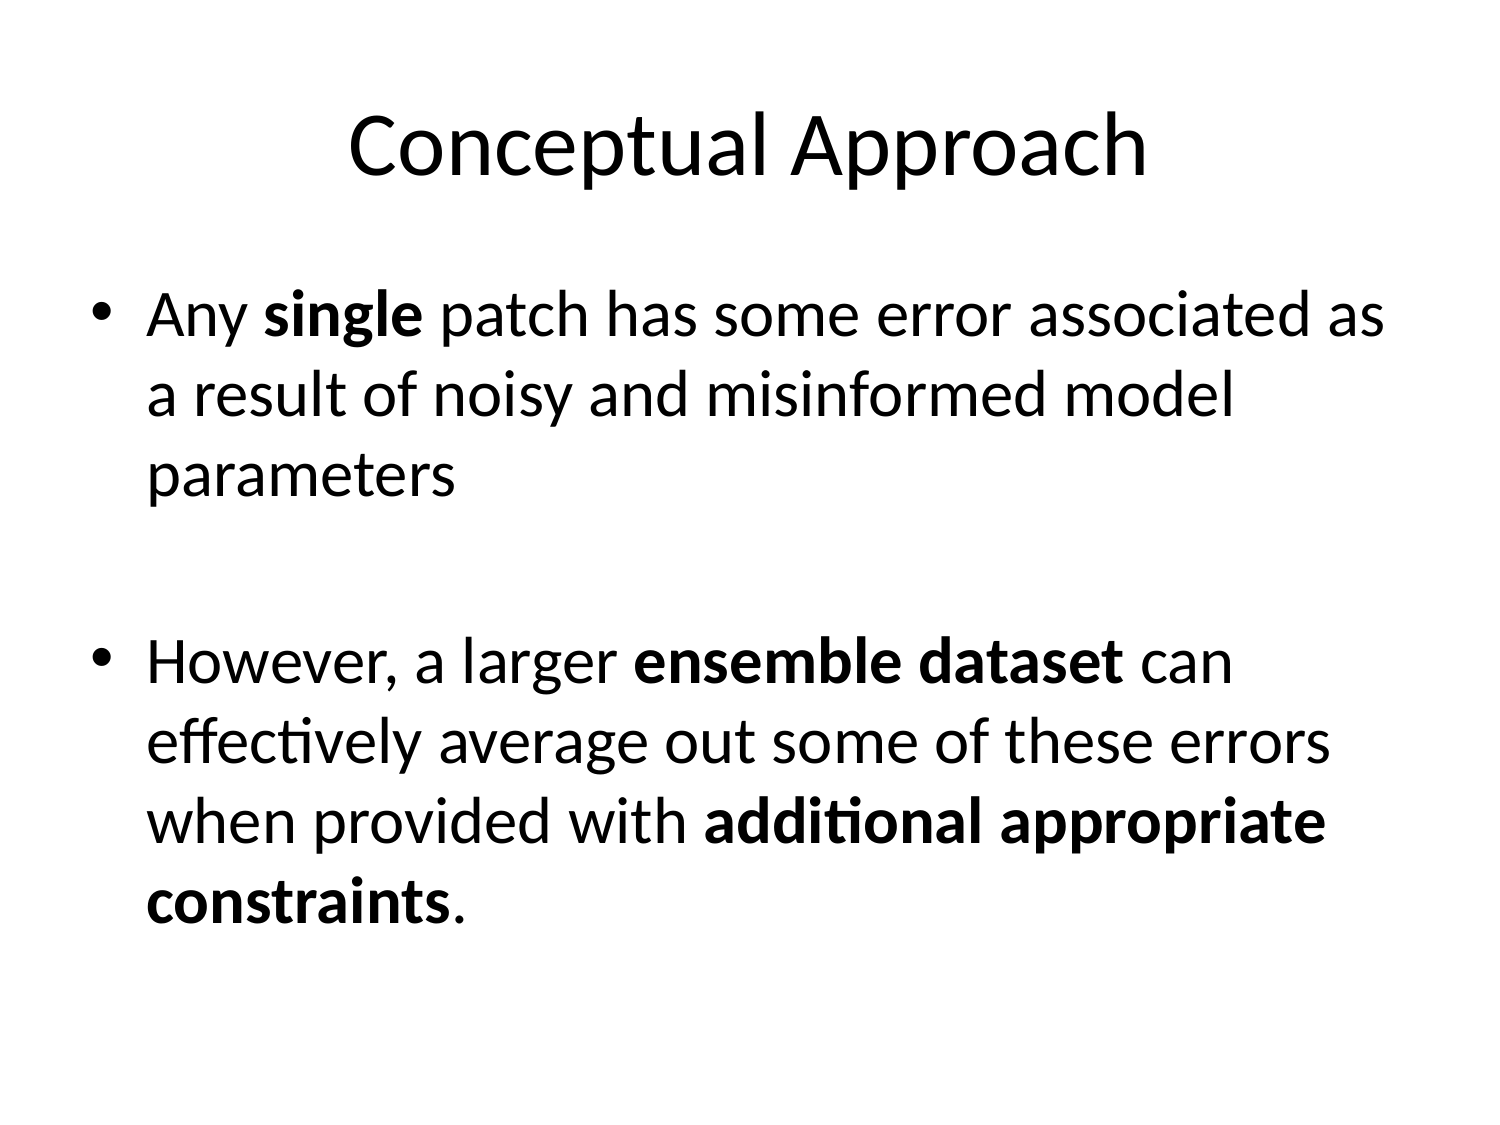

# Conceptual Approach
Any single patch has some error associated as a result of noisy and misinformed model parameters

However, a larger ensemble dataset can effectively average out some of these errors when provided with additional appropriate constraints.